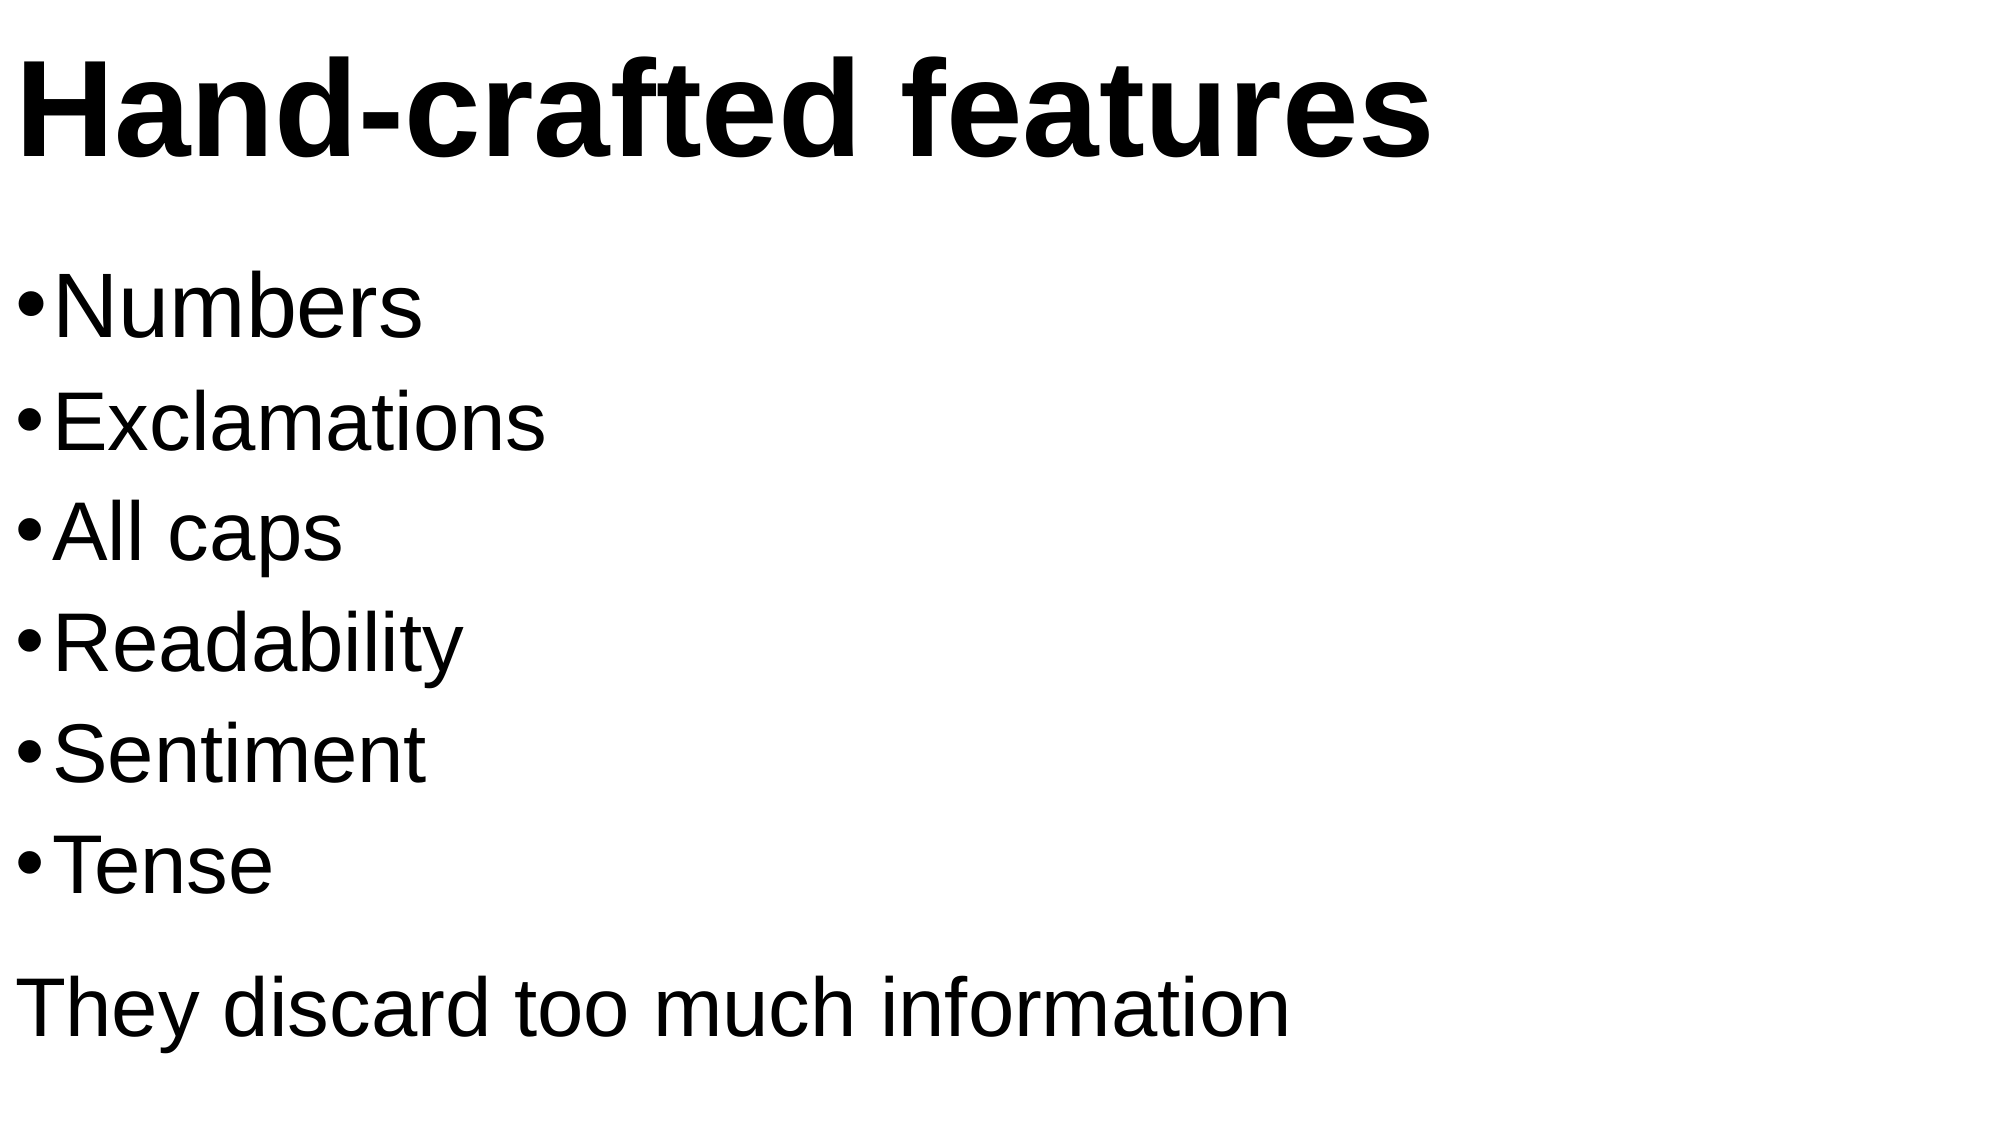

# Hand-crafted features
Numbers
Exclamations
All caps
Readability
Sentiment
Tense
They discard too much information